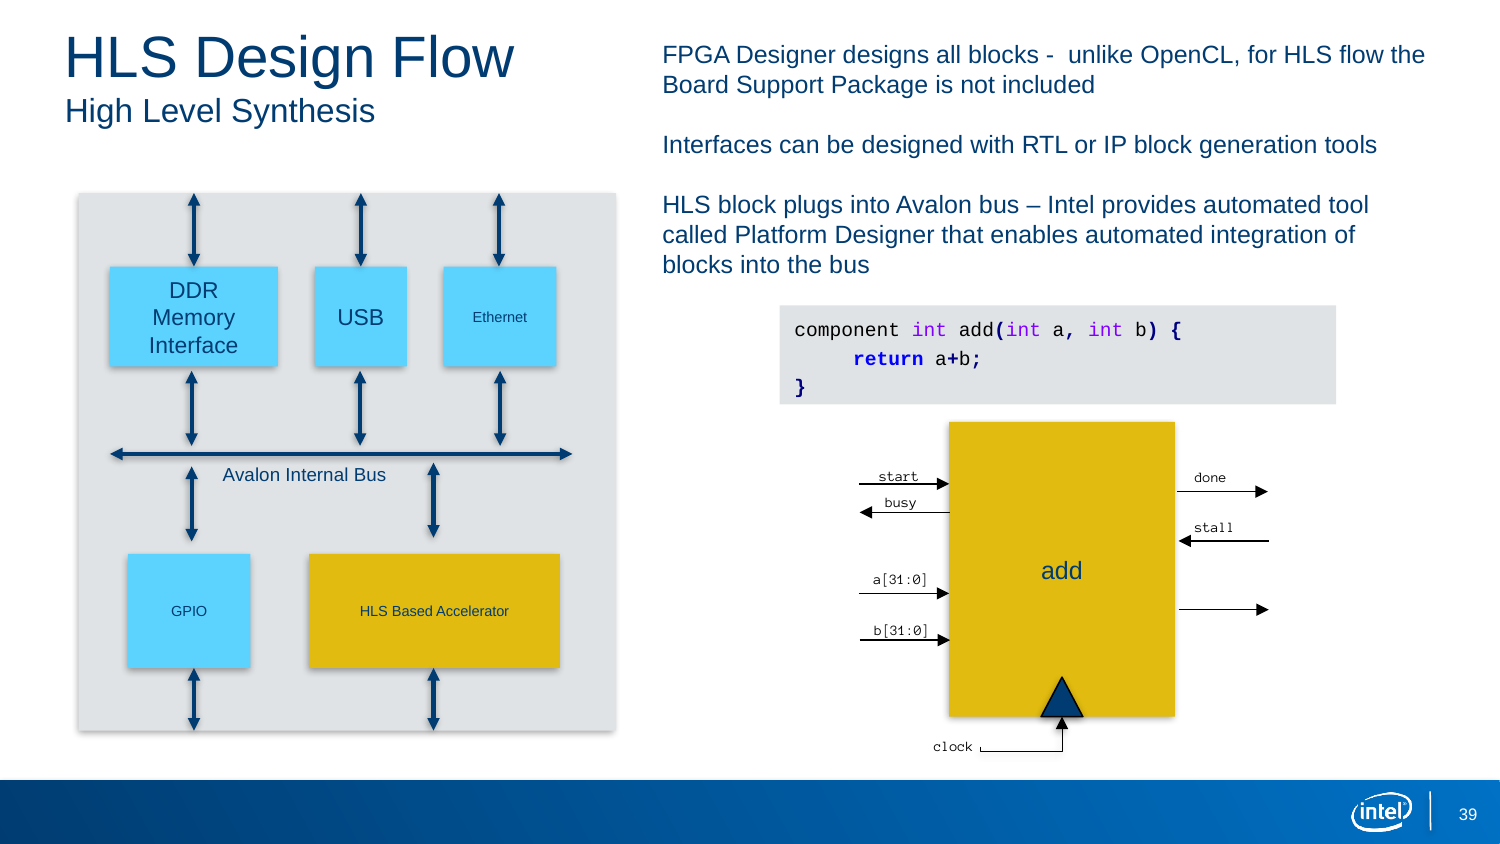

# HLS Design Flow High Level Synthesis
FPGA Designer designs all blocks -  unlike OpenCL, for HLS flow the Board Support Package is not included

Interfaces can be designed with RTL or IP block generation tools

HLS block plugs into Avalon bus – Intel provides automated tool called Platform Designer that enables automated integration of blocks into the bus

DDR
Memory
Interface
USB
Ethernet
component int add(int a, int b) {
     return a+b;
}
add
start
done
Avalon Internal Bus
busy
stall
GPIO
HLS Based Accelerator
a[31:0]
b[31:0]

clock
39